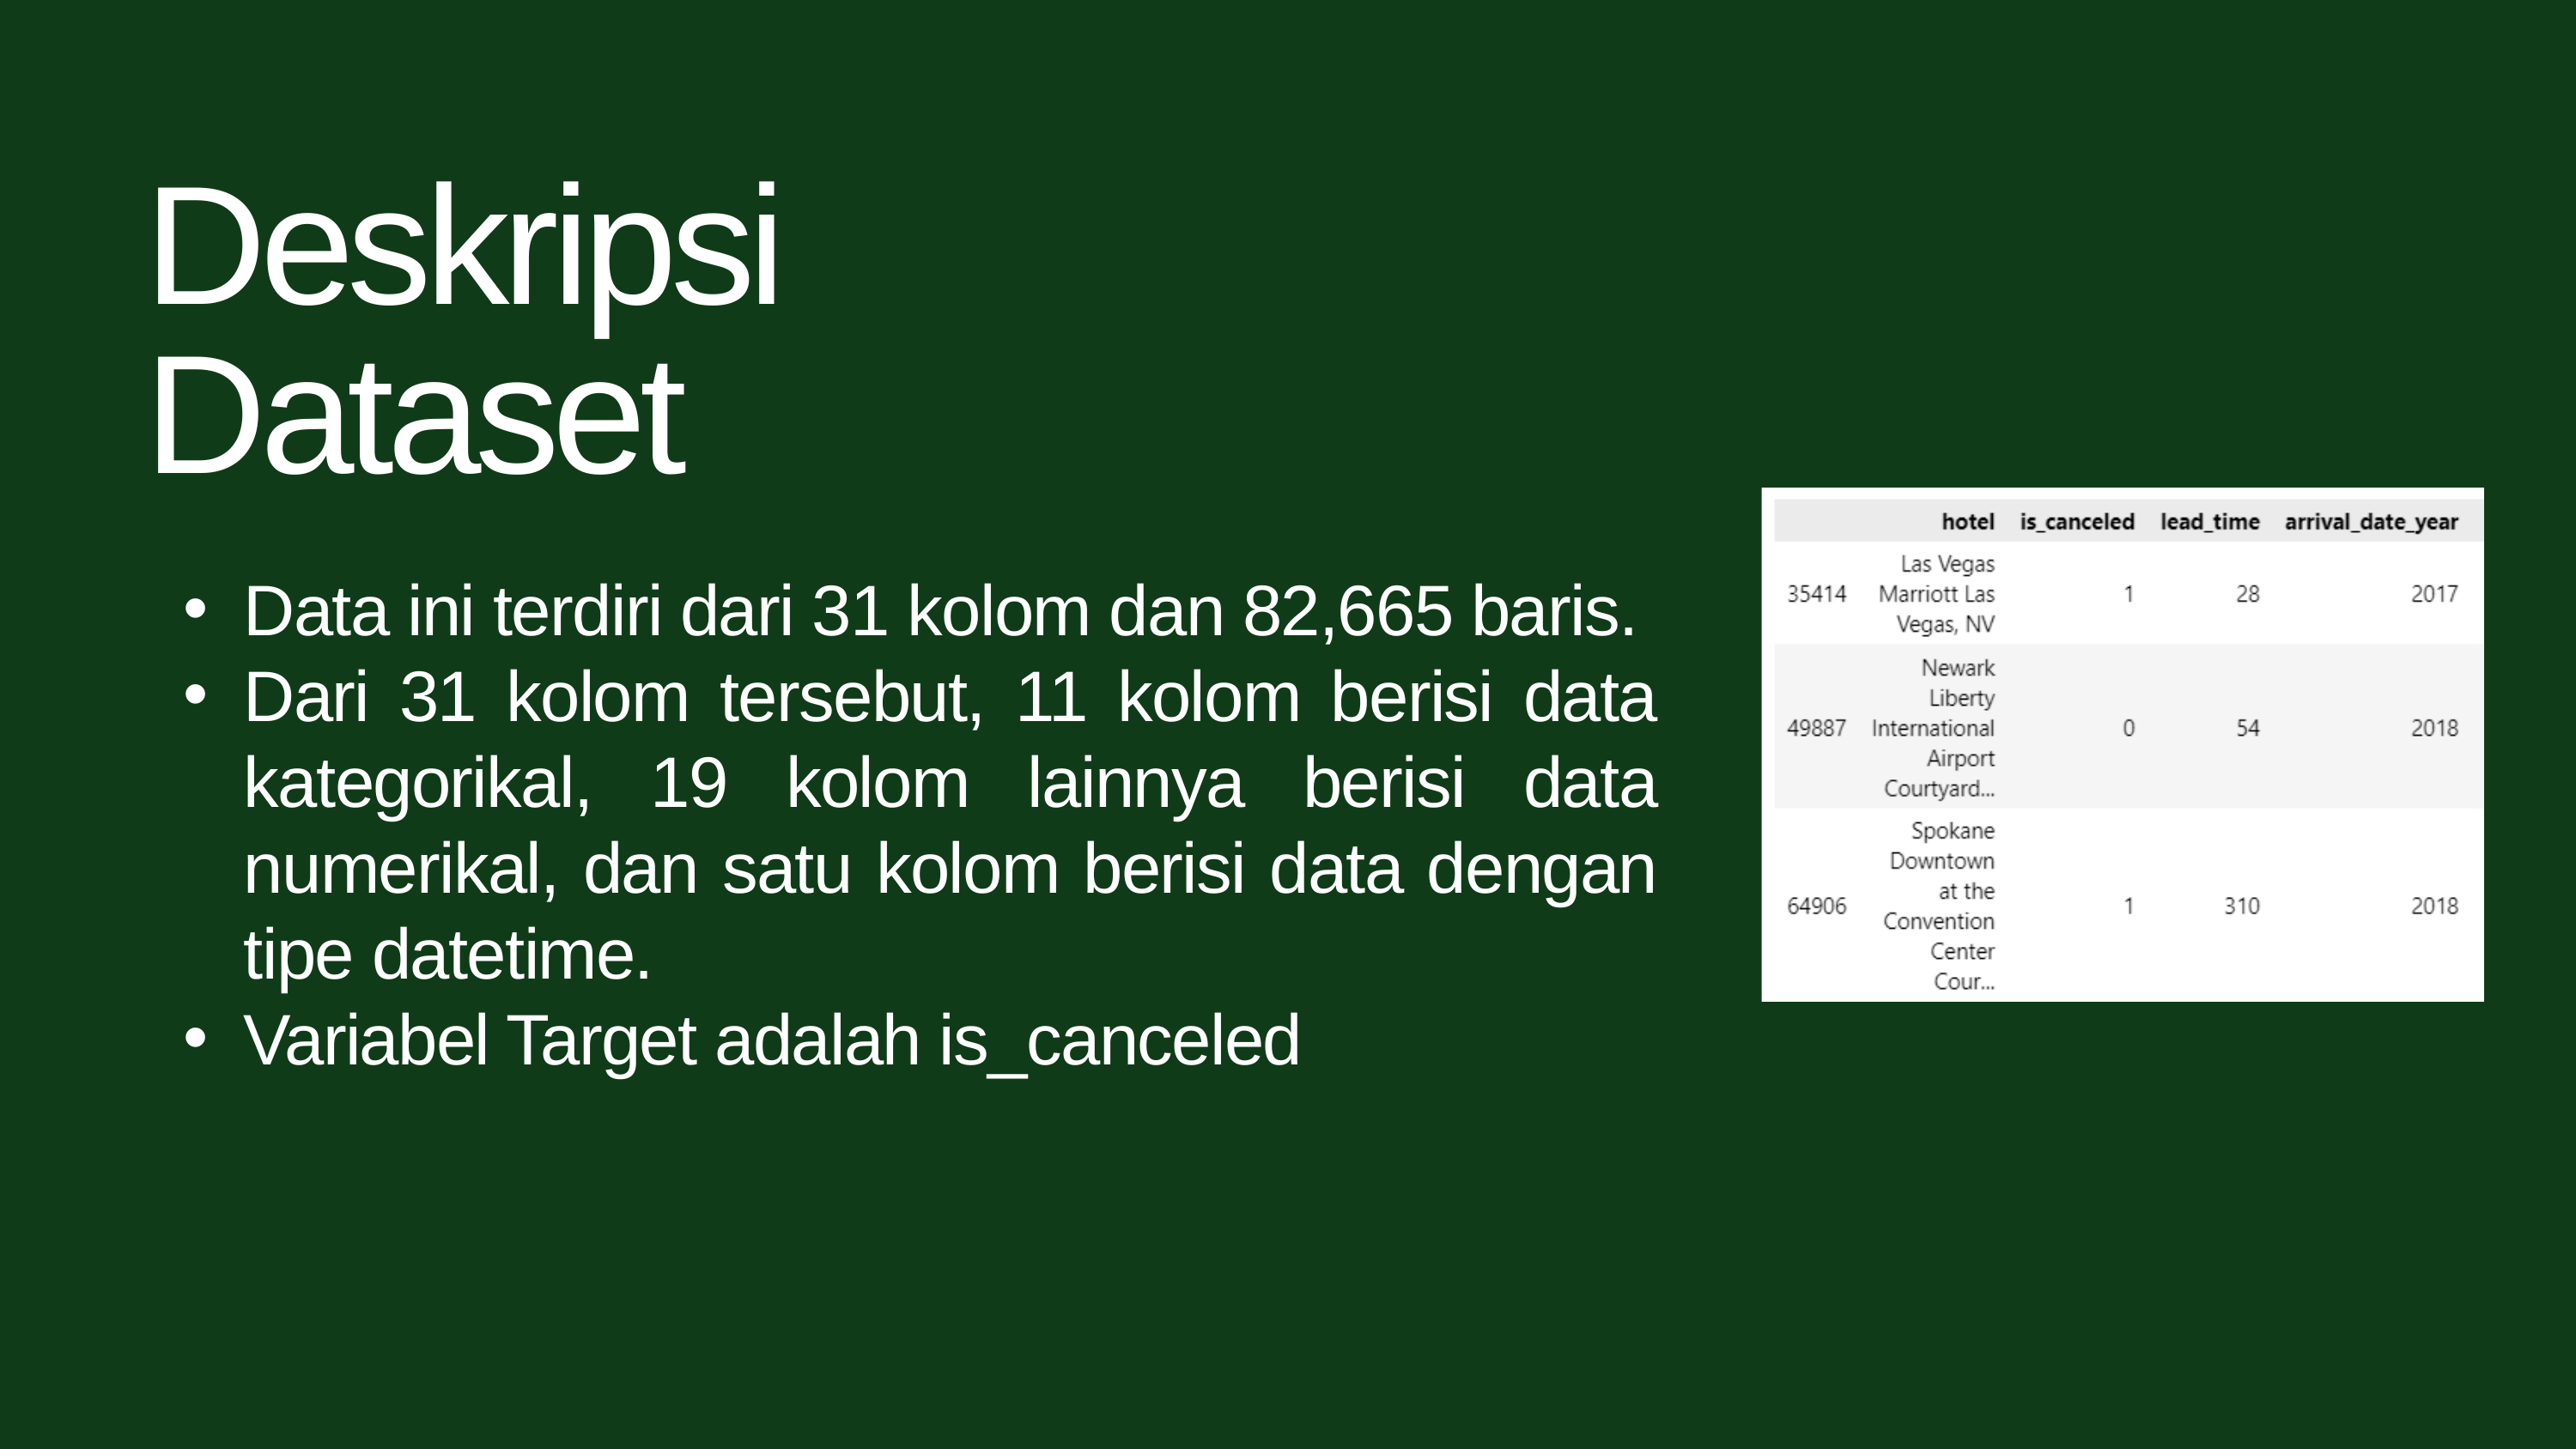

Deskripsi Dataset

Data ini terdiri dari 31 kolom dan 82,665 baris.
Dari 31 kolom tersebut, 11 kolom berisi data kategorikal, 19 kolom lainnya berisi data numerikal, dan satu kolom berisi data dengan tipe datetime.
Variabel Target adalah is_canceled